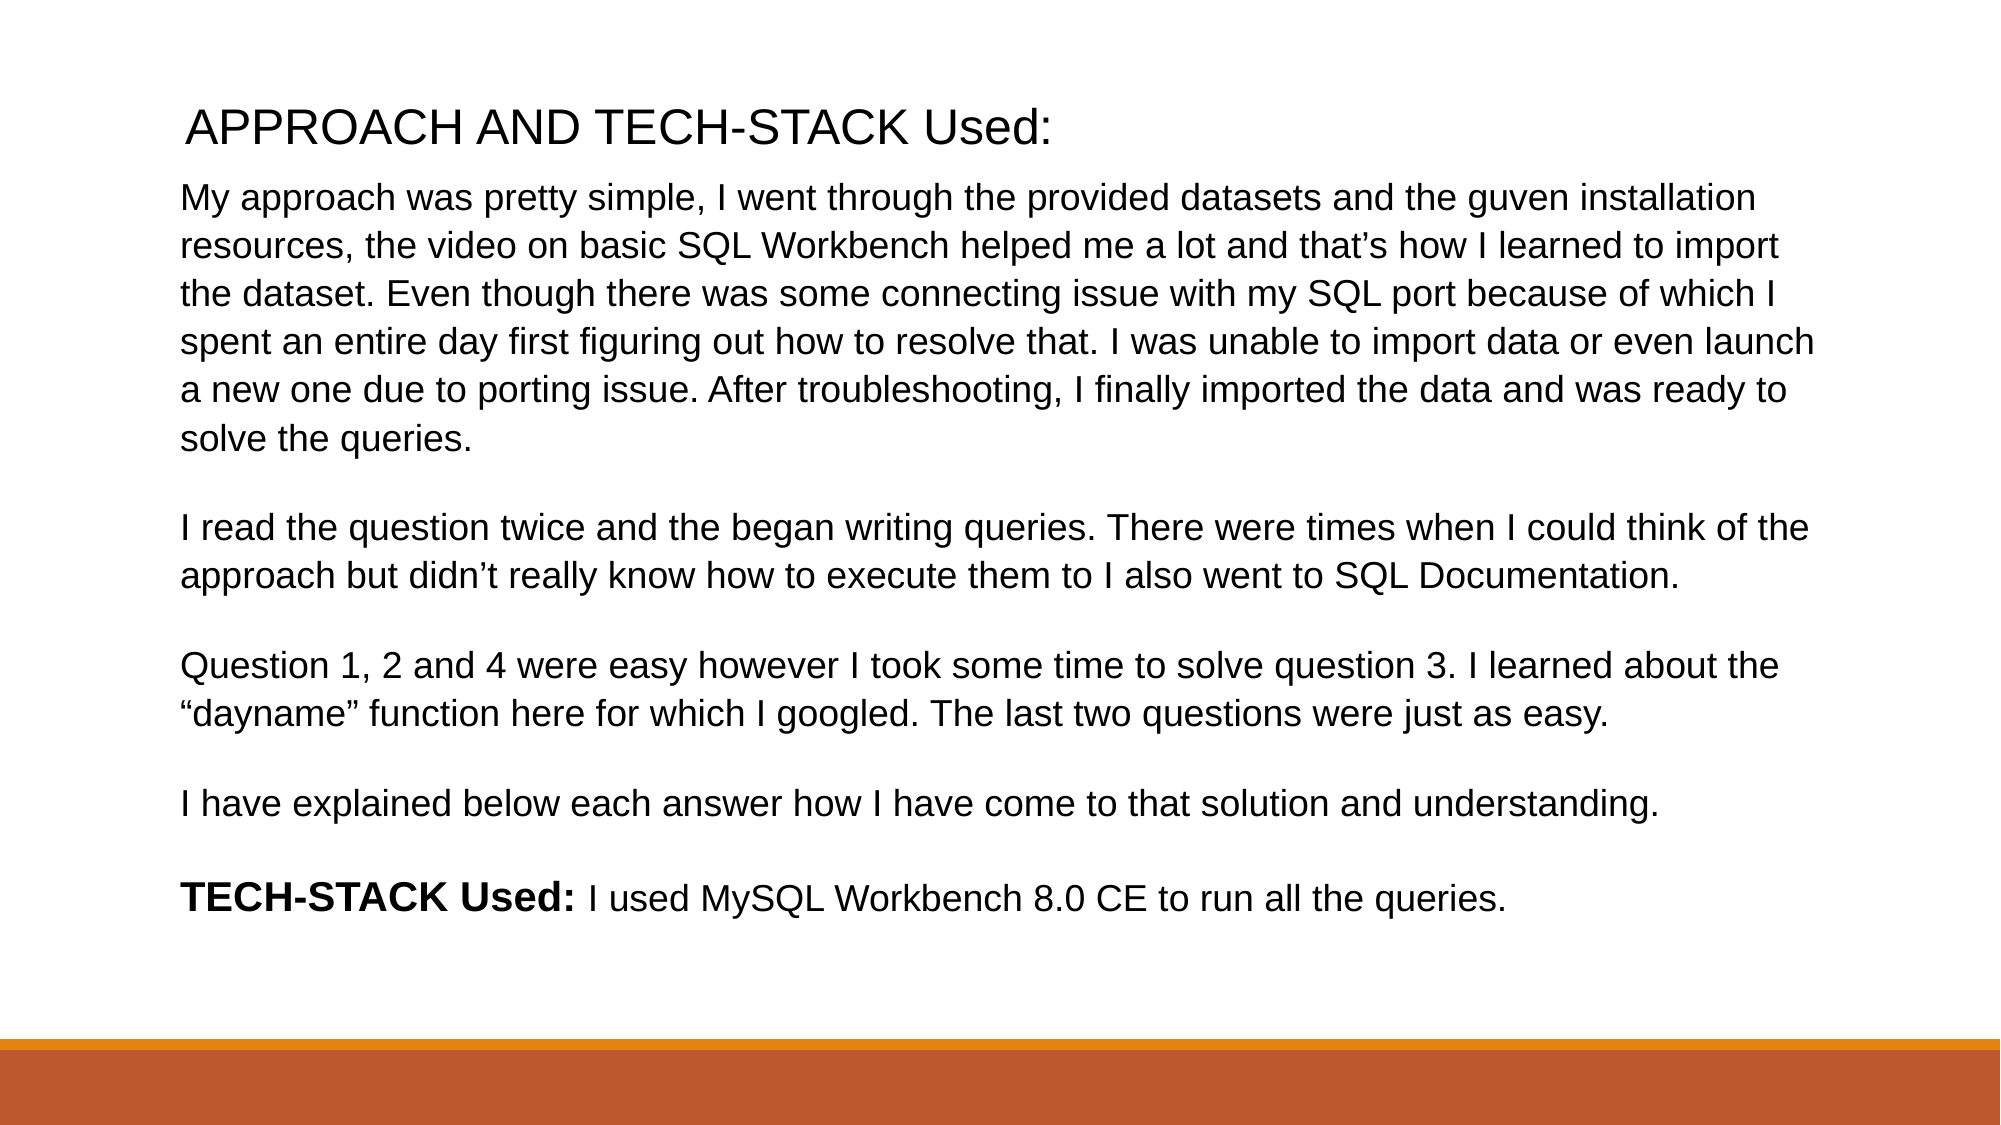

# APPROACH AND TECH-STACK Used:
My approach was pretty simple, I went through the provided datasets and the guven installation resources, the video on basic SQL Workbench helped me a lot and that’s how I learned to import the dataset. Even though there was some connecting issue with my SQL port because of which I spent an entire day first figuring out how to resolve that. I was unable to import data or even launch a new one due to porting issue. After troubleshooting, I finally imported the data and was ready to solve the queries.
I read the question twice and the began writing queries. There were times when I could think of the approach but didn’t really know how to execute them to I also went to SQL Documentation.
Question 1, 2 and 4 were easy however I took some time to solve question 3. I learned about the “dayname” function here for which I googled. The last two questions were just as easy.
I have explained below each answer how I have come to that solution and understanding.
TECH-STACK Used: I used MySQL Workbench 8.0 CE to run all the queries.